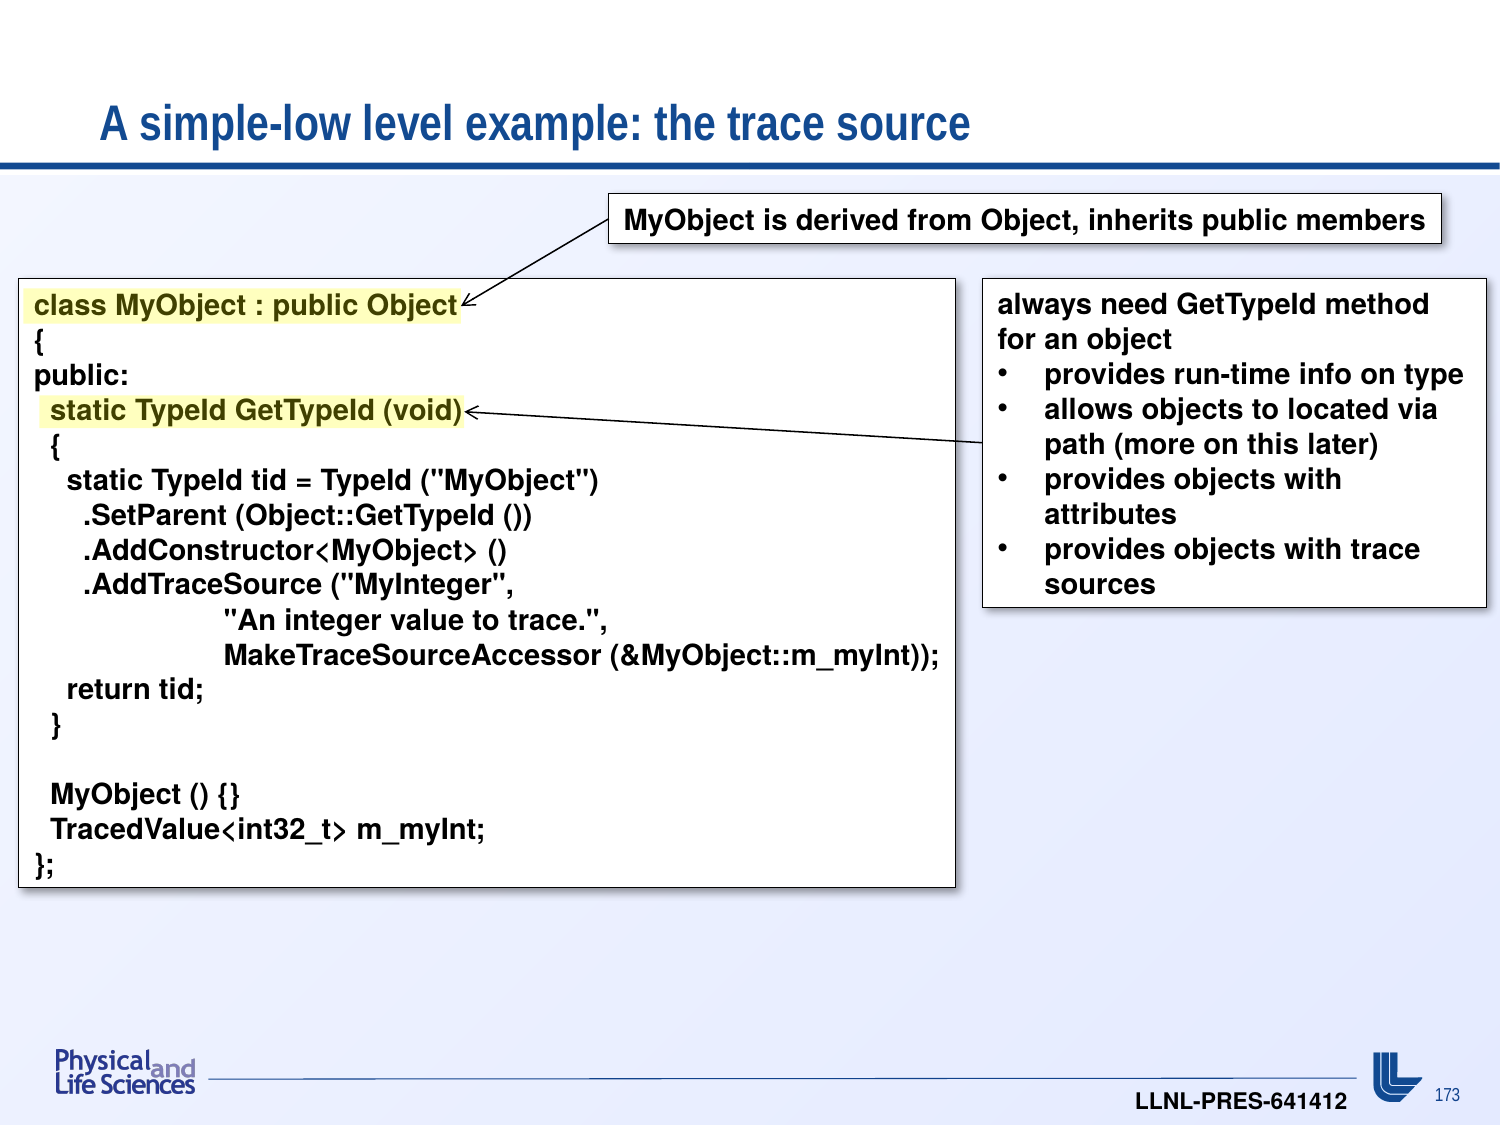

# A simple-low level example: the trace source
MyObject is derived from Object, inherits public members
always need GetTypeId method for an object
provides run-time info on type
allows objects to located via path (more on this later)
provides objects with attributes
provides objects with trace sources
class MyObject : public Object
{
public:
  static TypeId GetTypeId (void)
  {
    static TypeId tid = TypeId ("MyObject")
      .SetParent (Object::GetTypeId ())
      .AddConstructor<MyObject> ()
      .AddTraceSource ("MyInteger",
                       "An integer value to trace.",
                       MakeTraceSourceAccessor (&MyObject::m_myInt));
    return tid;
  }

  MyObject () {}
  TracedValue<int32_t> m_myInt;
};